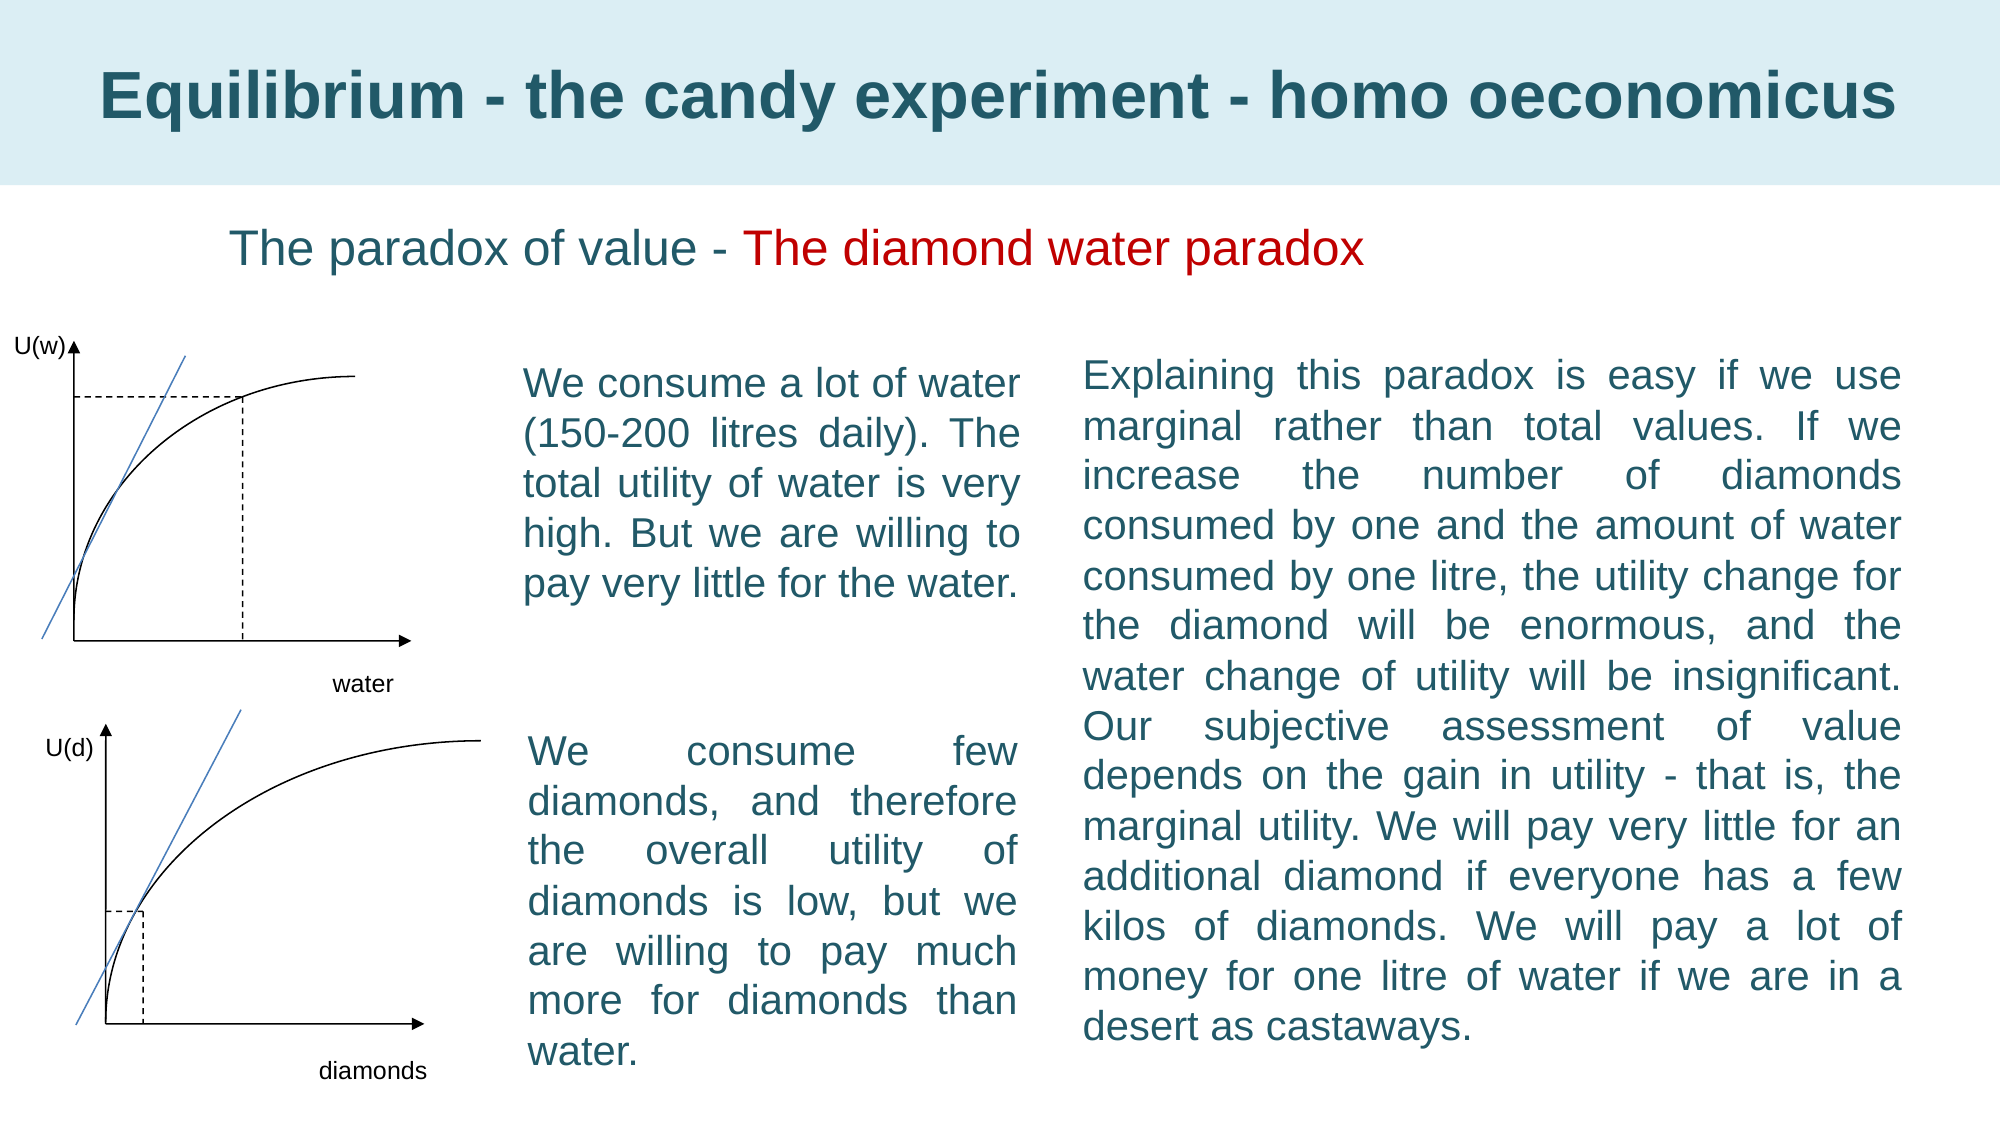

# Equilibrium - the candy experiment - homo oeconomicus
The paradox of value - The diamond water paradox
U(w)

water

Explaining this paradox is easy if we use marginal rather than total values. If we increase the number of diamonds consumed by one and the amount of water consumed by one litre, the utility change for the diamond will be enormous, and the water change of utility will be insignificant. Our subjective assessment of value depends on the gain in utility - that is, the marginal utility. We will pay very little for an additional diamond if everyone has a few kilos of diamonds. We will pay a lot of money for one litre of water if we are in a desert as castaways.
We consume a lot of water (150-200 litres daily). The total utility of water is very high. But we are willing to pay very little for the water.
U(d)

diamonds

We consume few diamonds, and therefore the overall utility of diamonds is low, but we are willing to pay much more for diamonds than water.